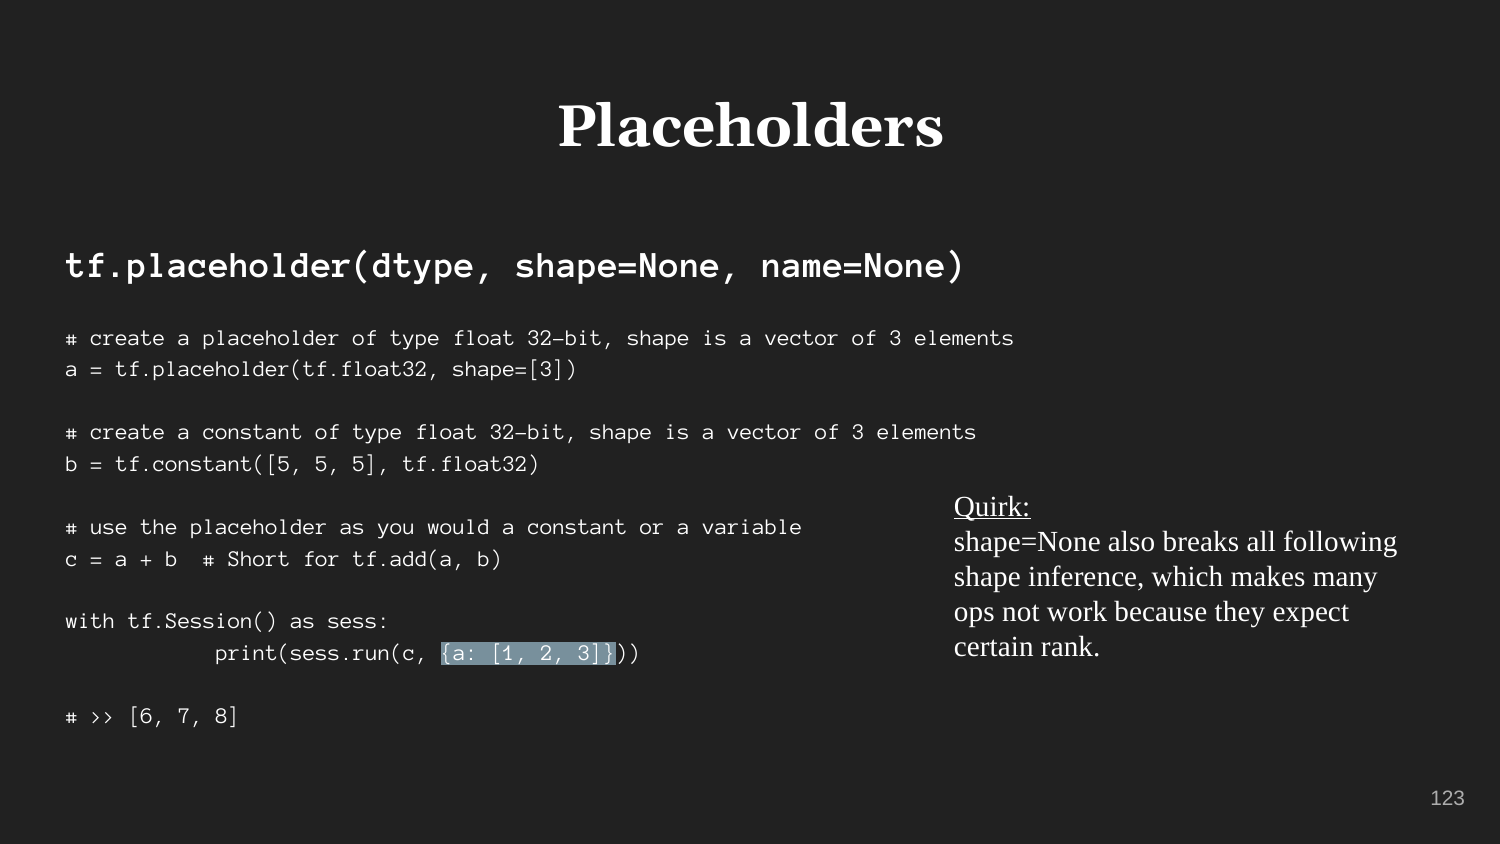

# Placeholders
tf.placeholder(dtype, shape=None, name=None)
# create a placeholder of type float 32-bit, shape is a vector of 3 elements
a = tf.placeholder(tf.float32, shape=[3])

# create a constant of type float 32-bit, shape is a vector of 3 elements
b = tf.constant([5, 5, 5], tf.float32)

# use the placeholder as you would a constant or a variable
c = a + b  # Short for tf.add(a, b)

with tf.Session() as sess:
	print(sess.run(c, {a: [1, 2, 3]}))

# >> [6, 7, 8]
Quirk:
shape=None also breaks all following shape inference, which makes many ops not work because they expect certain rank.
123